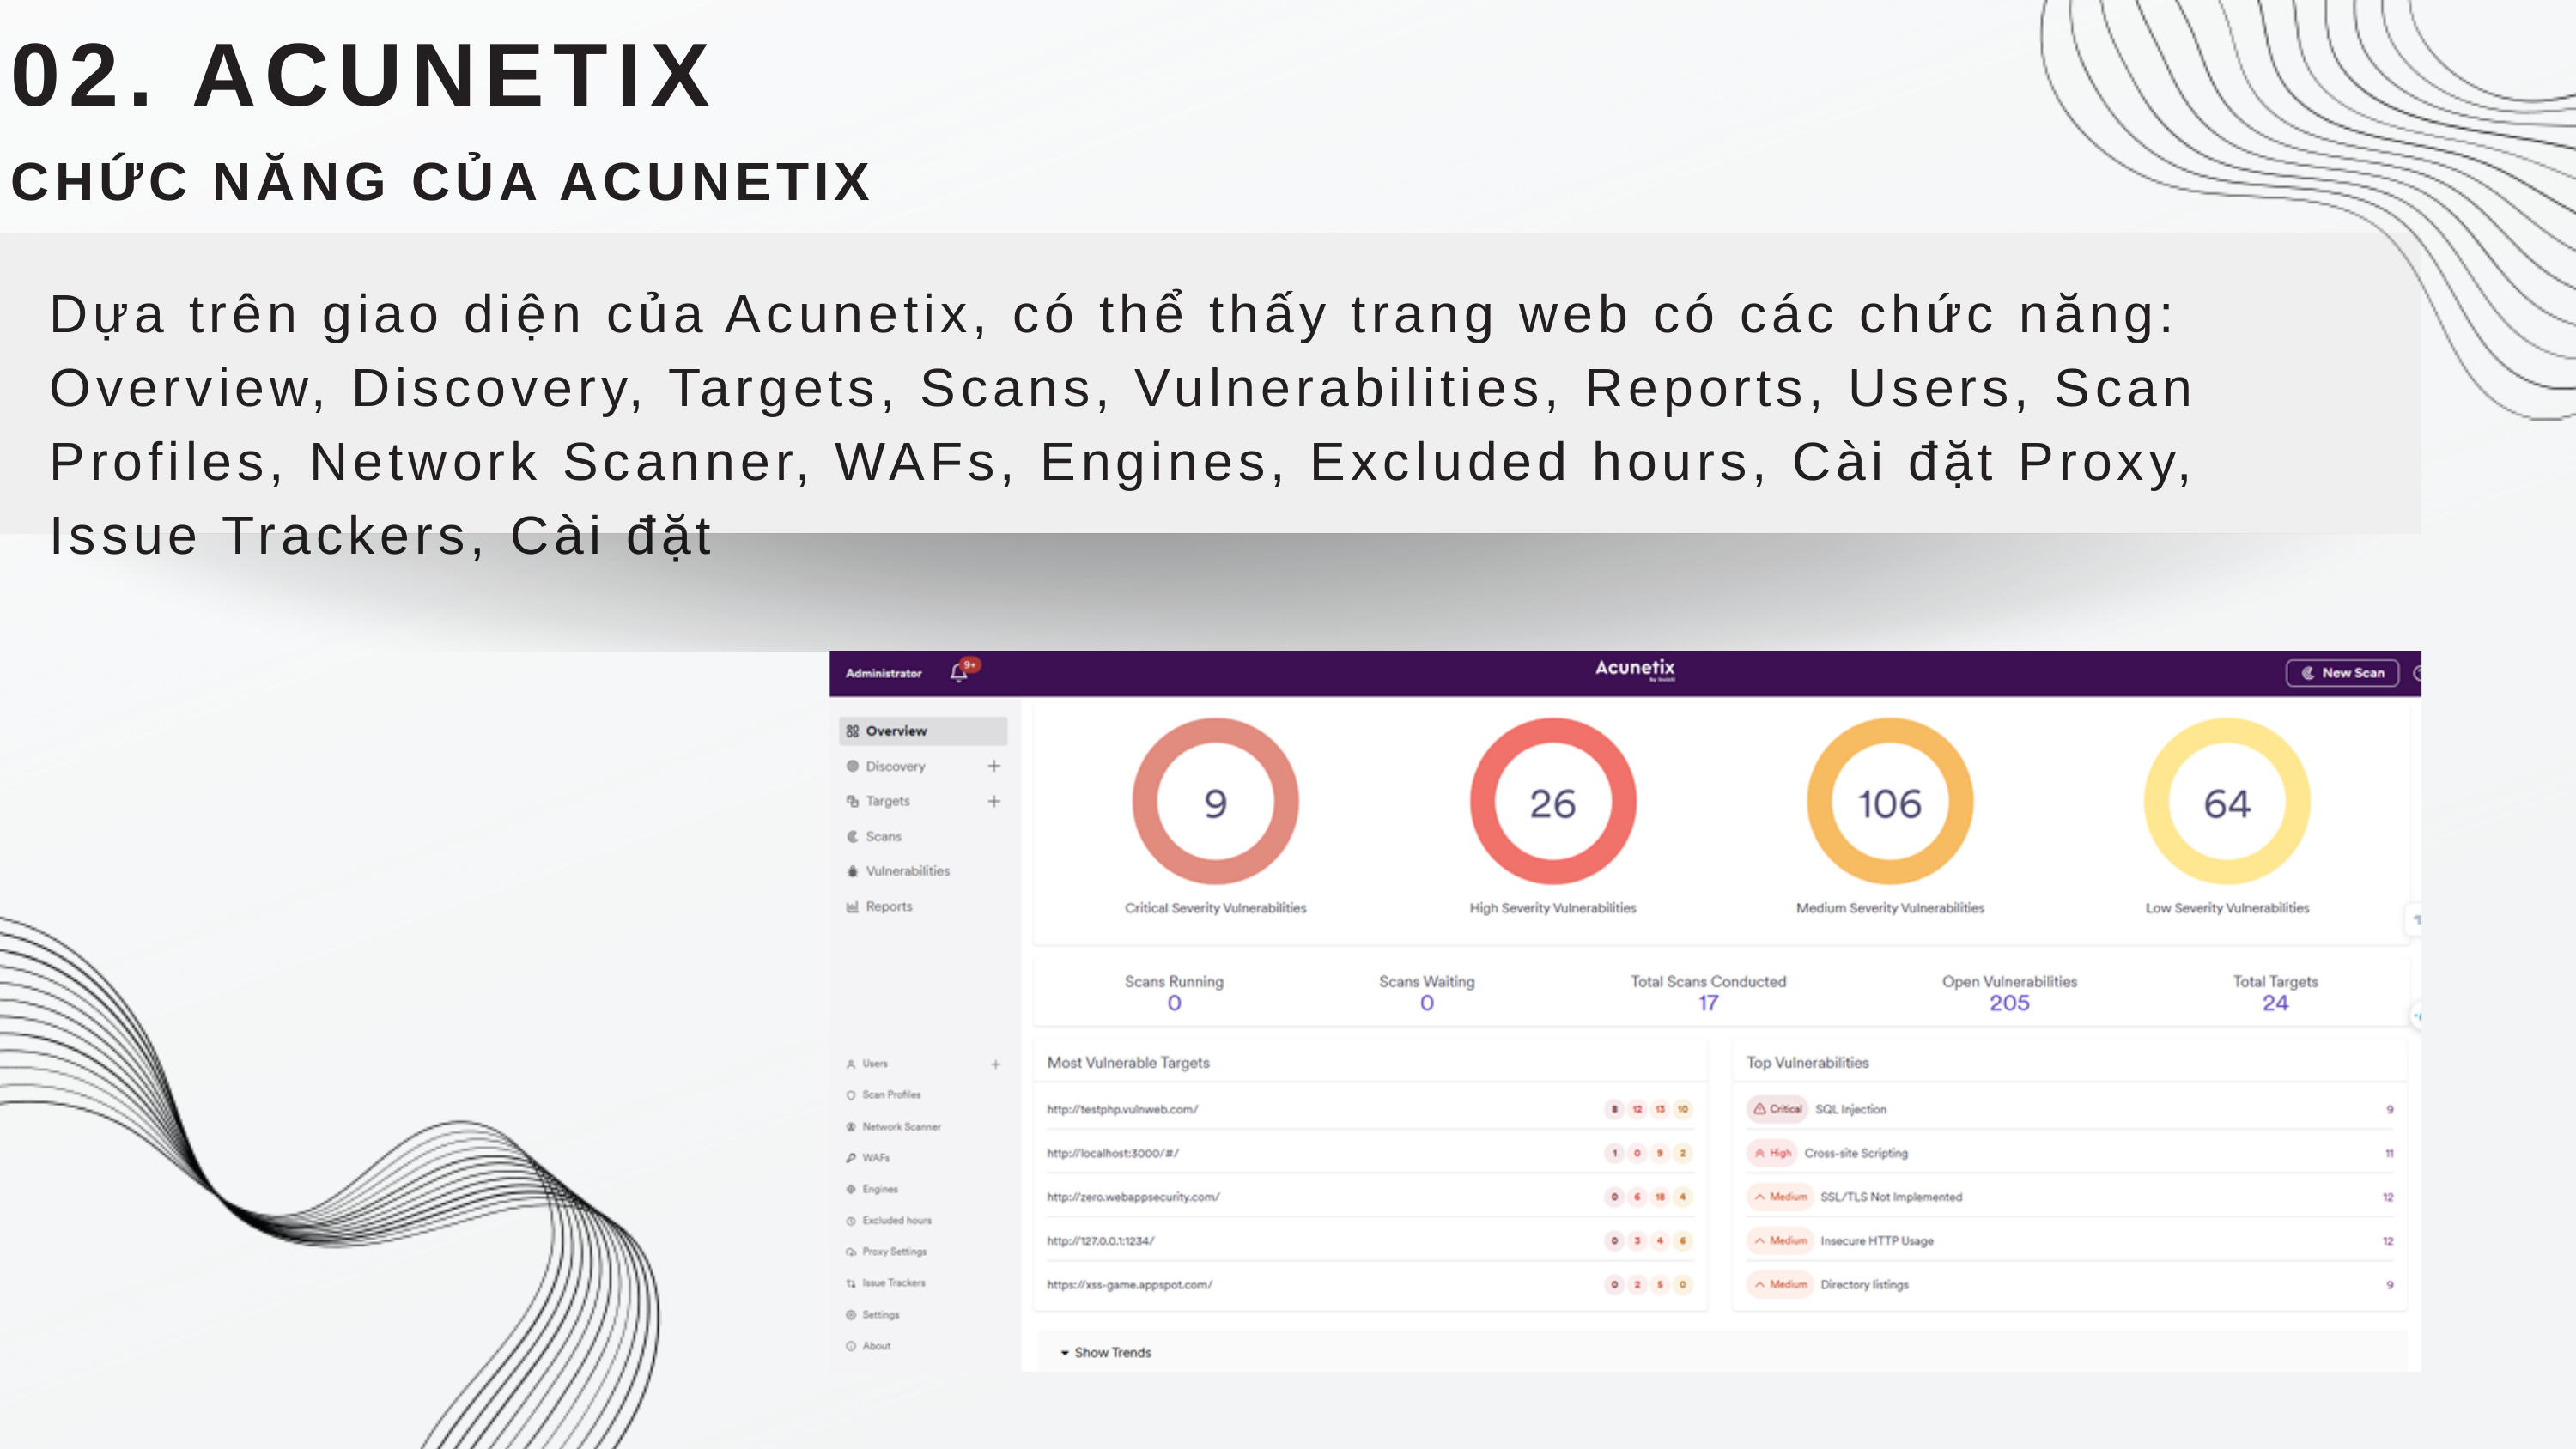

02. ACUNETIX
CHỨC NĂNG CỦA ACUNETIX

Dựa trên giao diện của Acunetix, có thể thấy trang web có các chức năng:
Overview, Discovery, Targets, Scans, Vulnerabilities, Reports, Users, Scan Profiles, Network Scanner, WAFs, Engines, Excluded hours, Cài đặt Proxy, Issue Trackers, Cài đặt